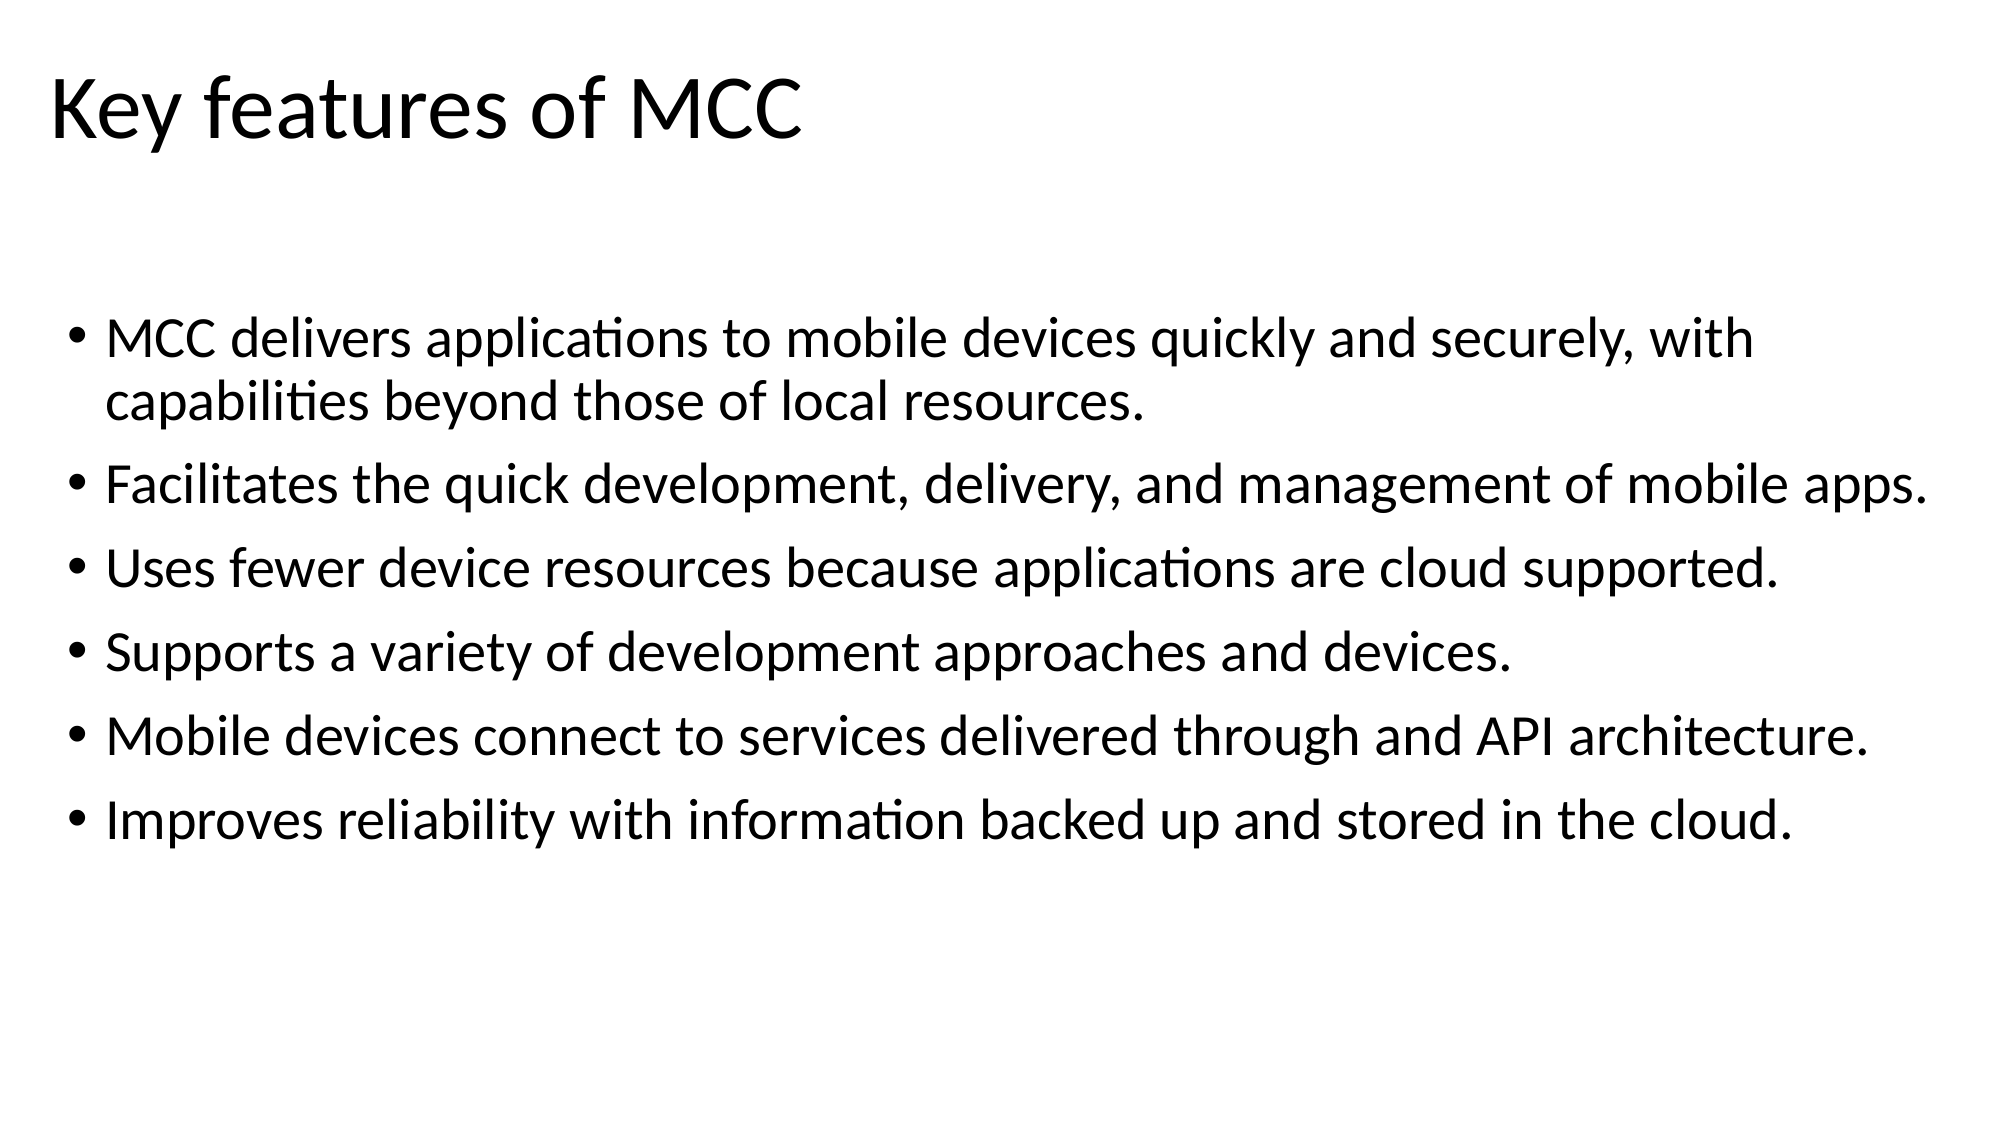

# Key features of MCC
MCC delivers applications to mobile devices quickly and securely, with capabilities beyond those of local resources.
Facilitates the quick development, delivery, and management of mobile apps.
Uses fewer device resources because applications are cloud supported.
Supports a variety of development approaches and devices.
Mobile devices connect to services delivered through and API architecture.
Improves reliability with information backed up and stored in the cloud.